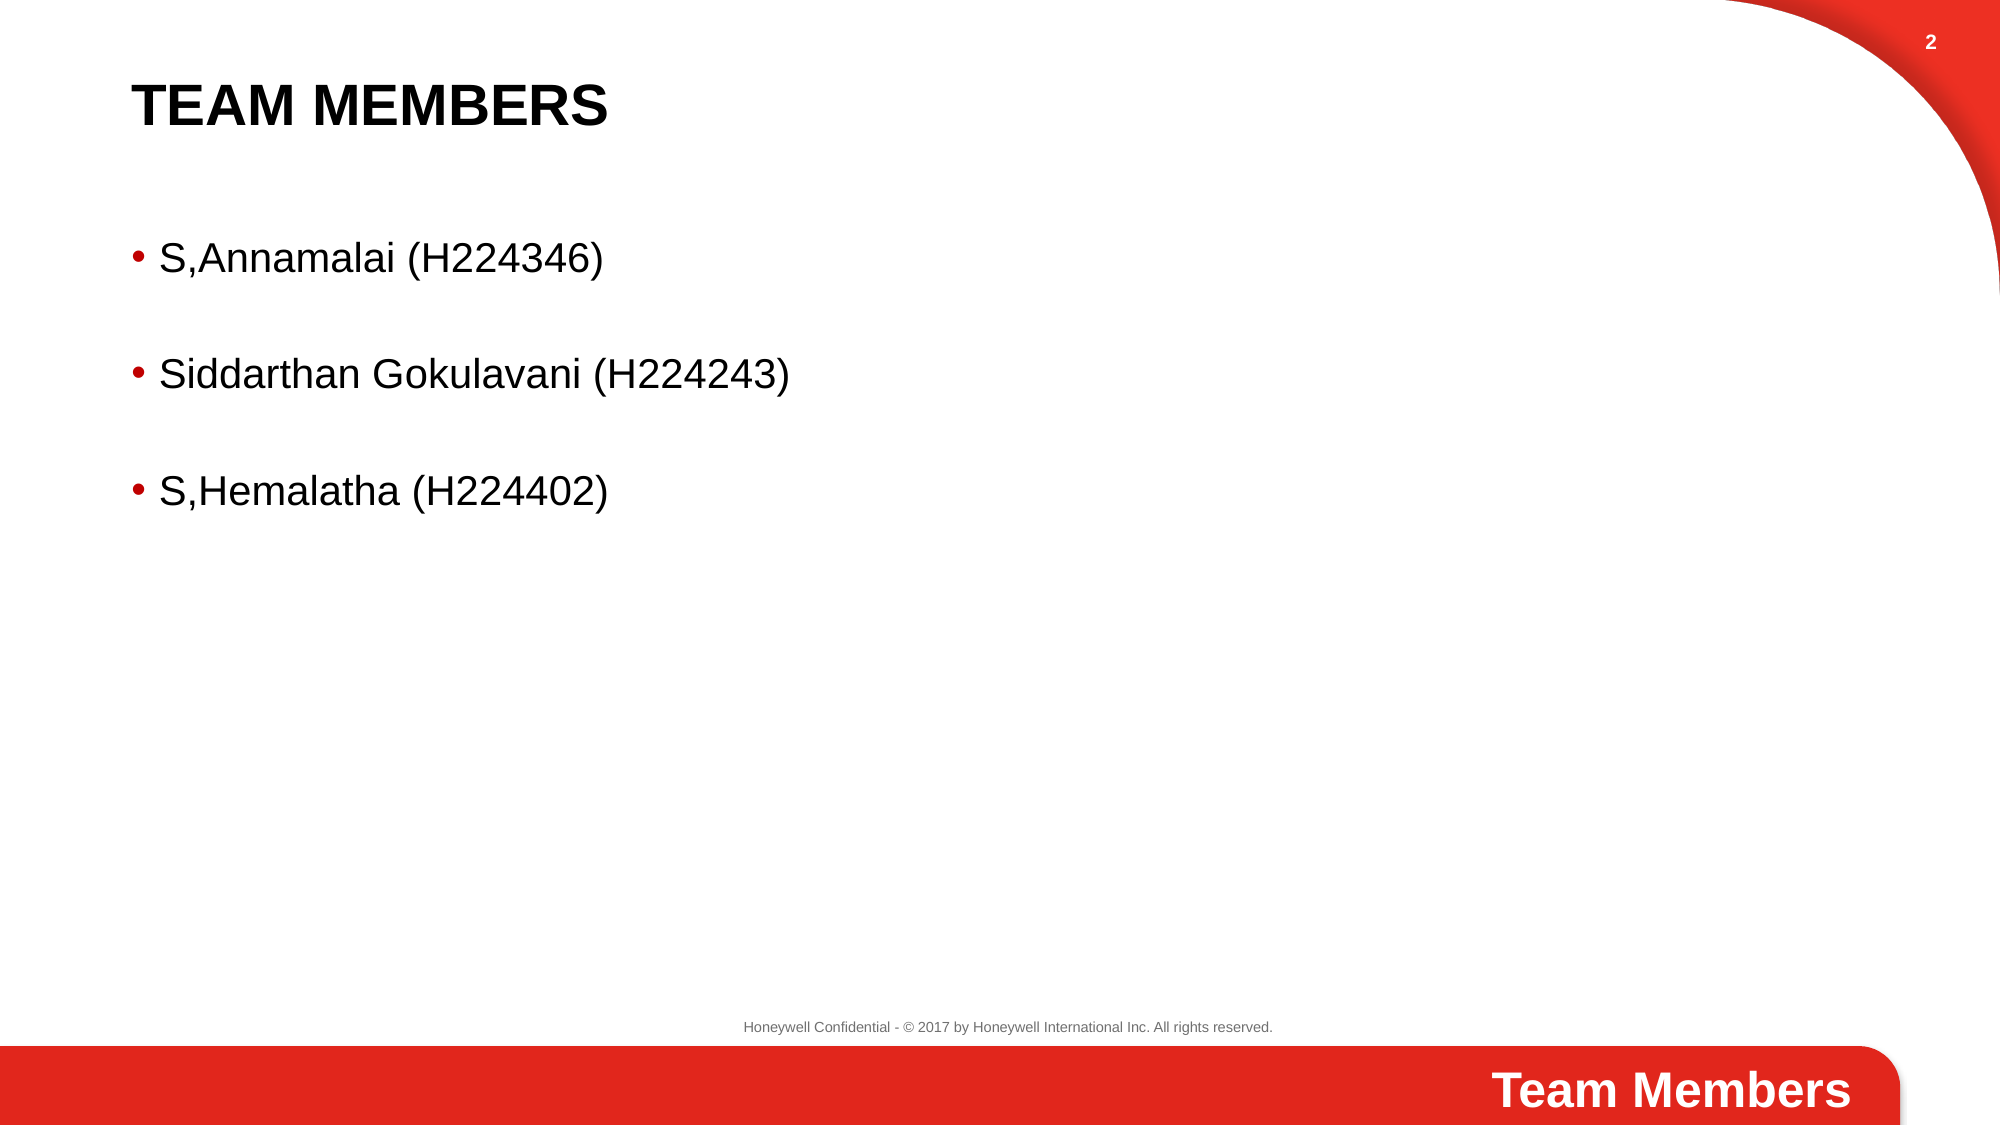

2
# TEAM MEMBERS

S,Annamalai (H224346)

Siddarthan Gokulavani (H224243)

S,Hemalatha (H224402)

Team Members